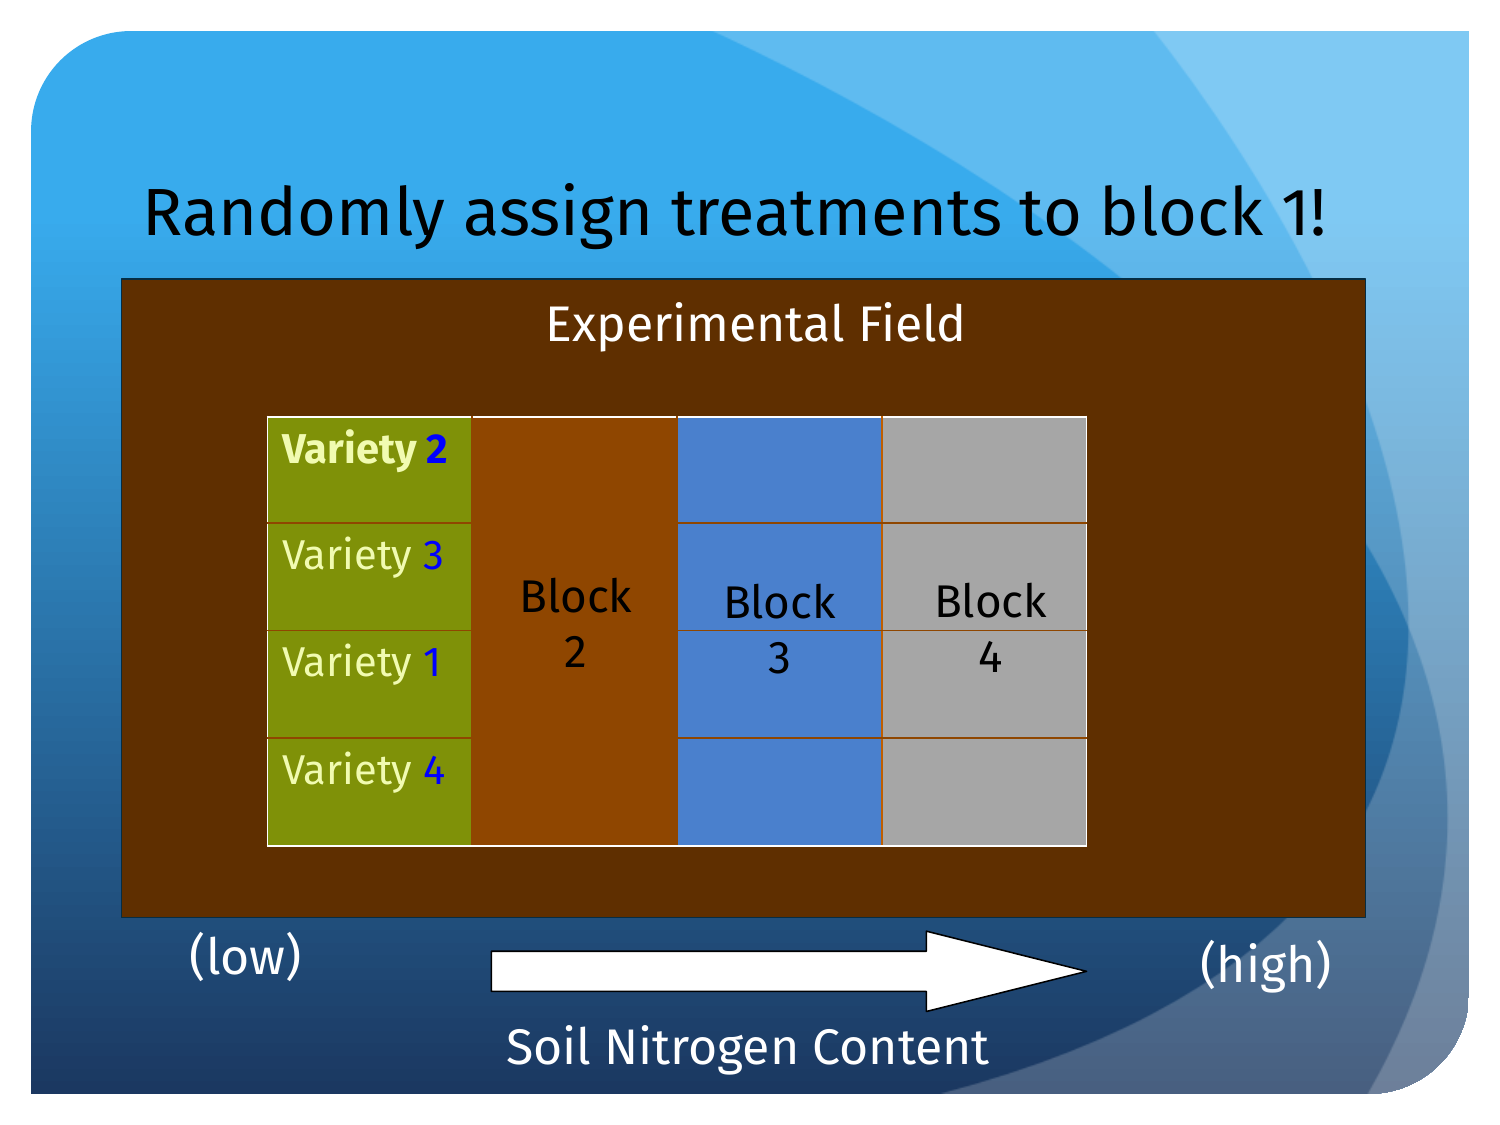

# Randomly assign treatments to block 1!

Experimental Field
| Variety 2 |  |  |  |
| --- | --- | --- | --- |
| Variety 3 |  |  |  |
| Variety 1 |  |  |  |
| Variety 4 |  |  |  |
Block
2
Block
4

Block
3

(low)
(high)
Soil Nitrogen Content